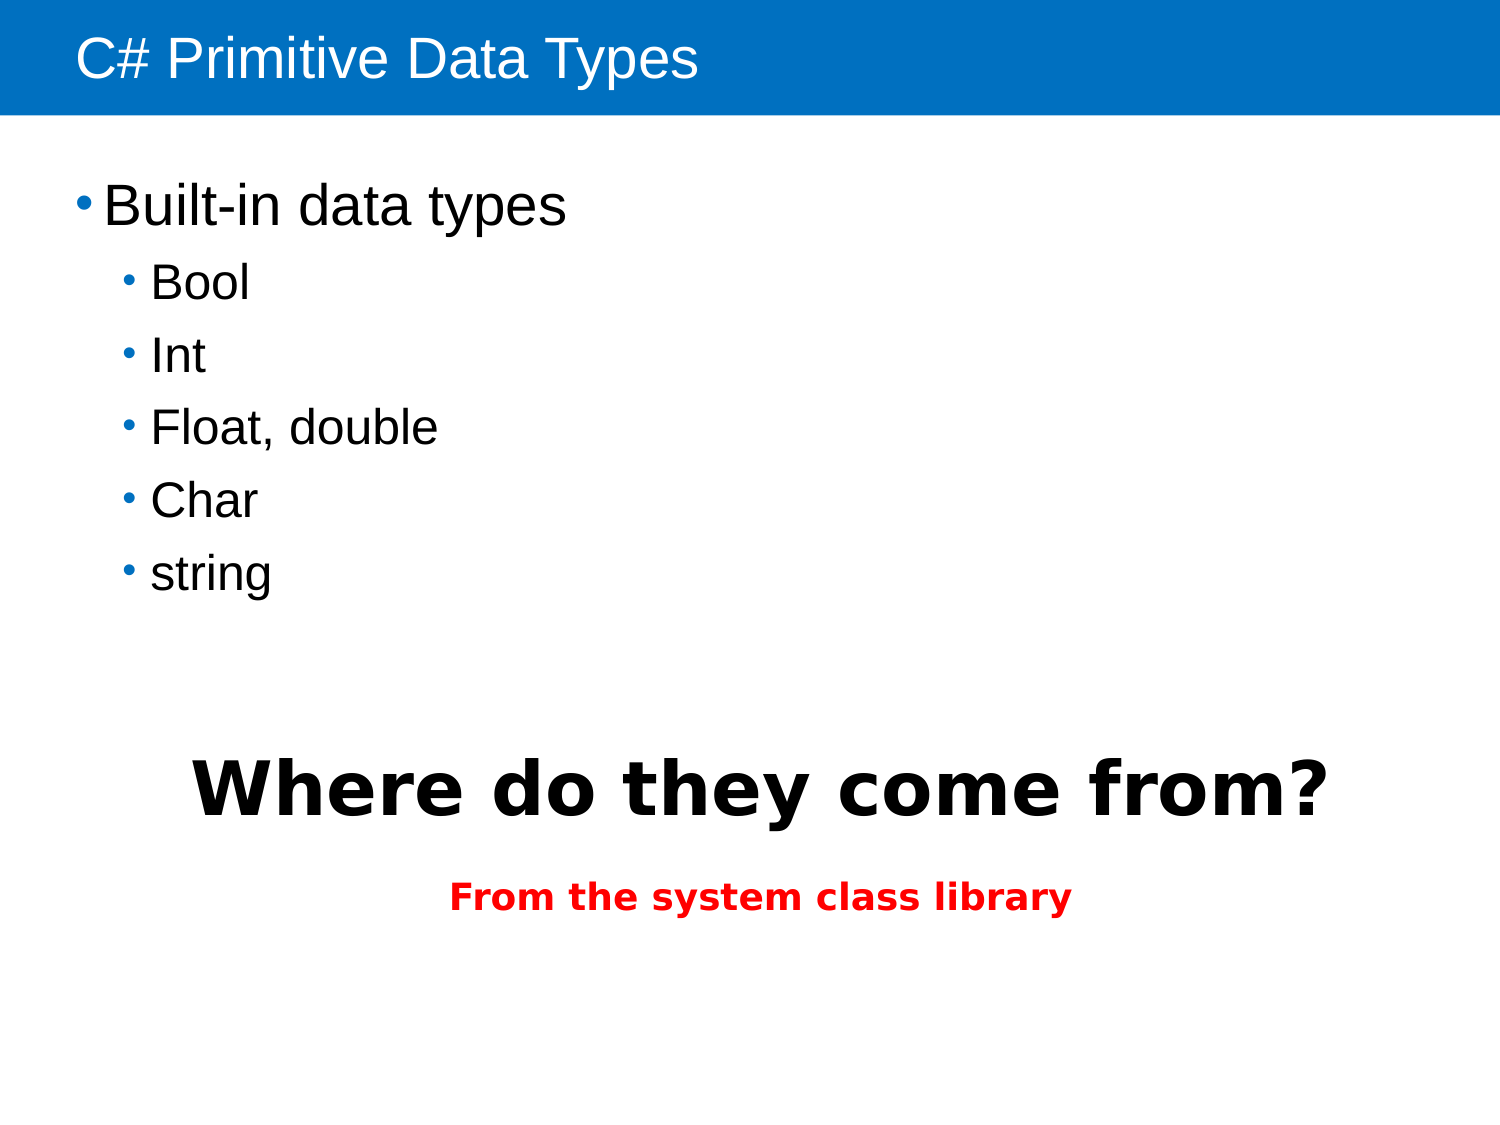

# C# Primitive Data Types
Built-in data types
Bool
Int
Float, double
Char
string
Where do they come from?
From the system class library